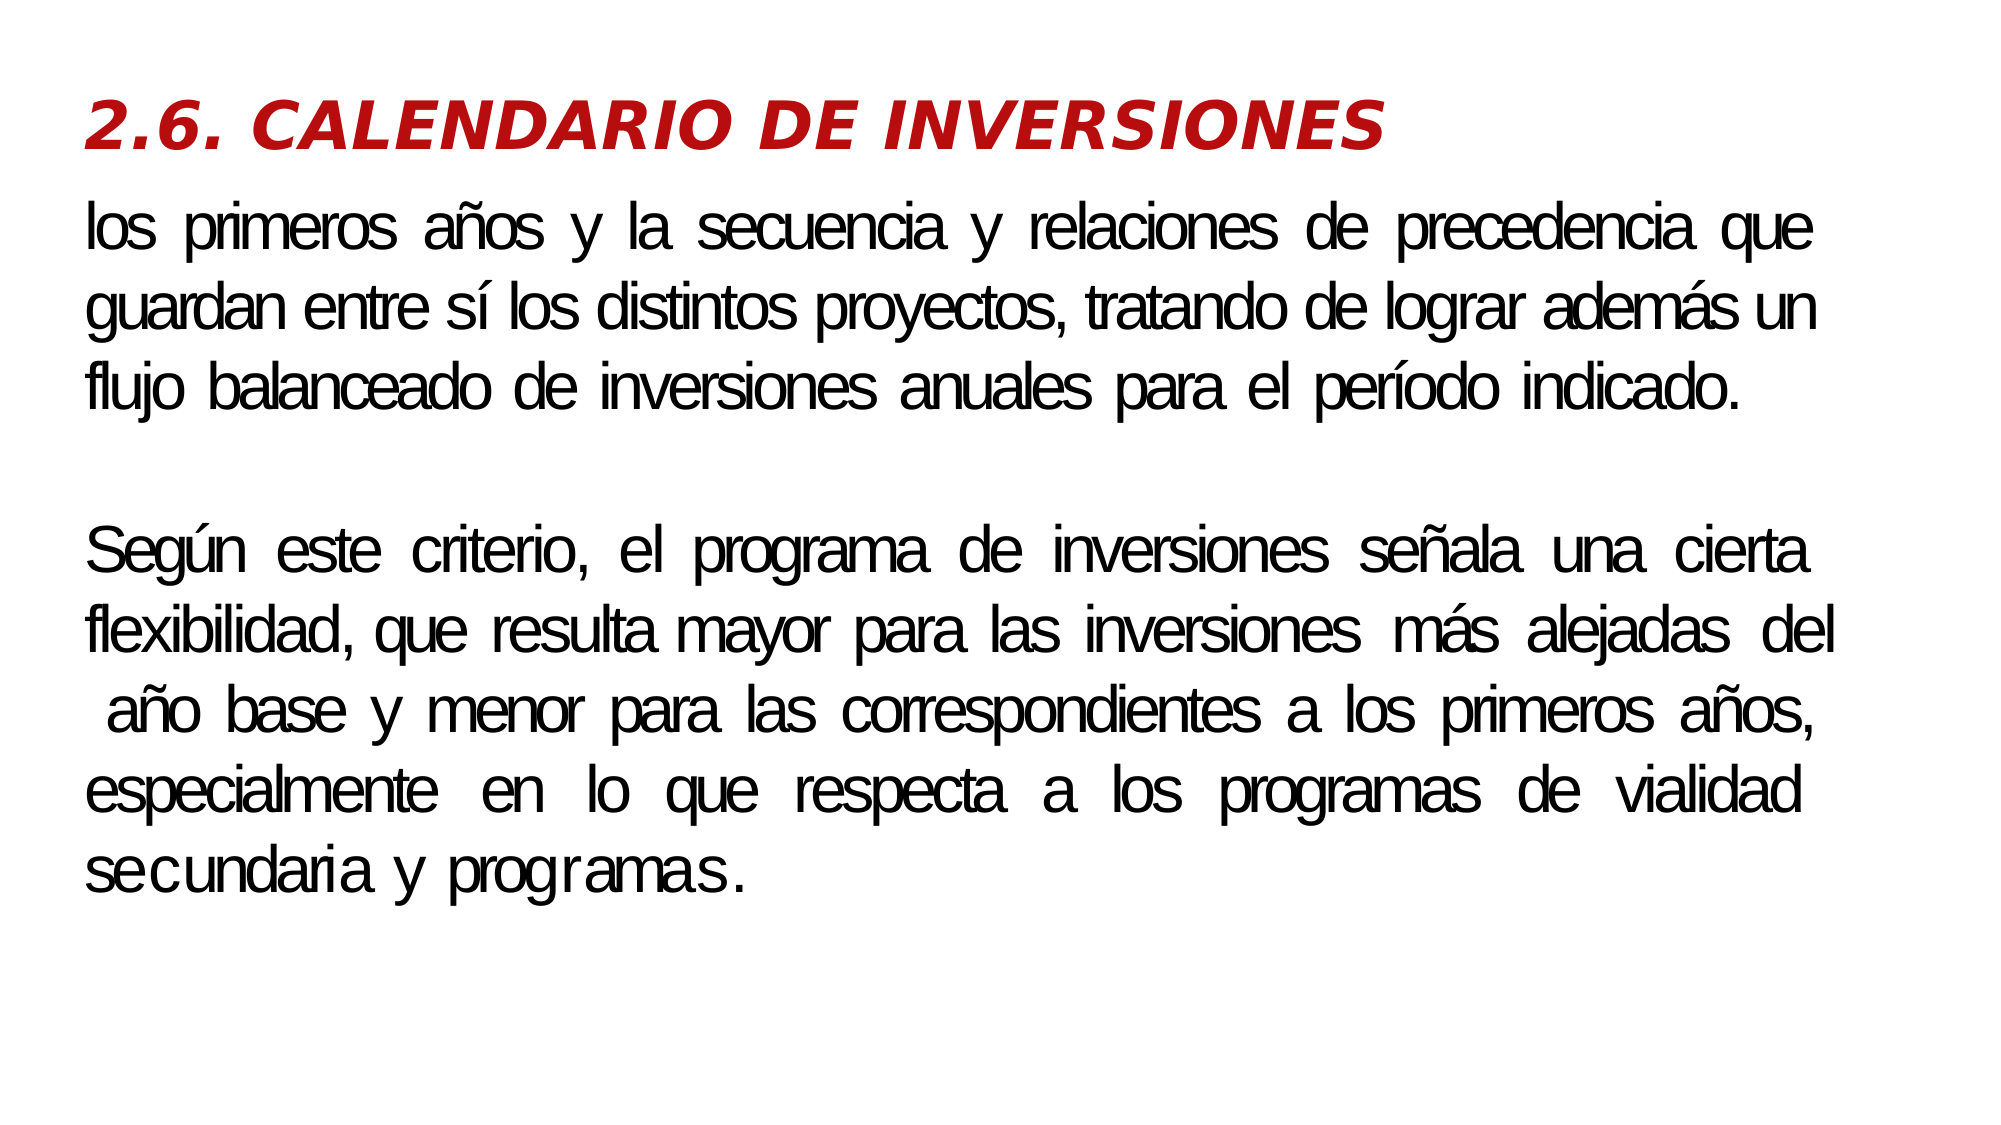

2.6. CALENDARIO DE INVERSIONES
los primeros años y la secuencia y relaciones de precedencia que  guardan entre sí los distintos proyectos, tratando de lograr además un  flujo balanceado de inversiones anuales para el período indicado.

Según este criterio, el programa de inversiones señala una cierta  flexibilidad, que resulta mayor para las inversiones más alejadas del  año base y menor para las correspondientes a los primeros años,  especialmente en lo que respecta a los programas de vialidad  secundaria y programas.